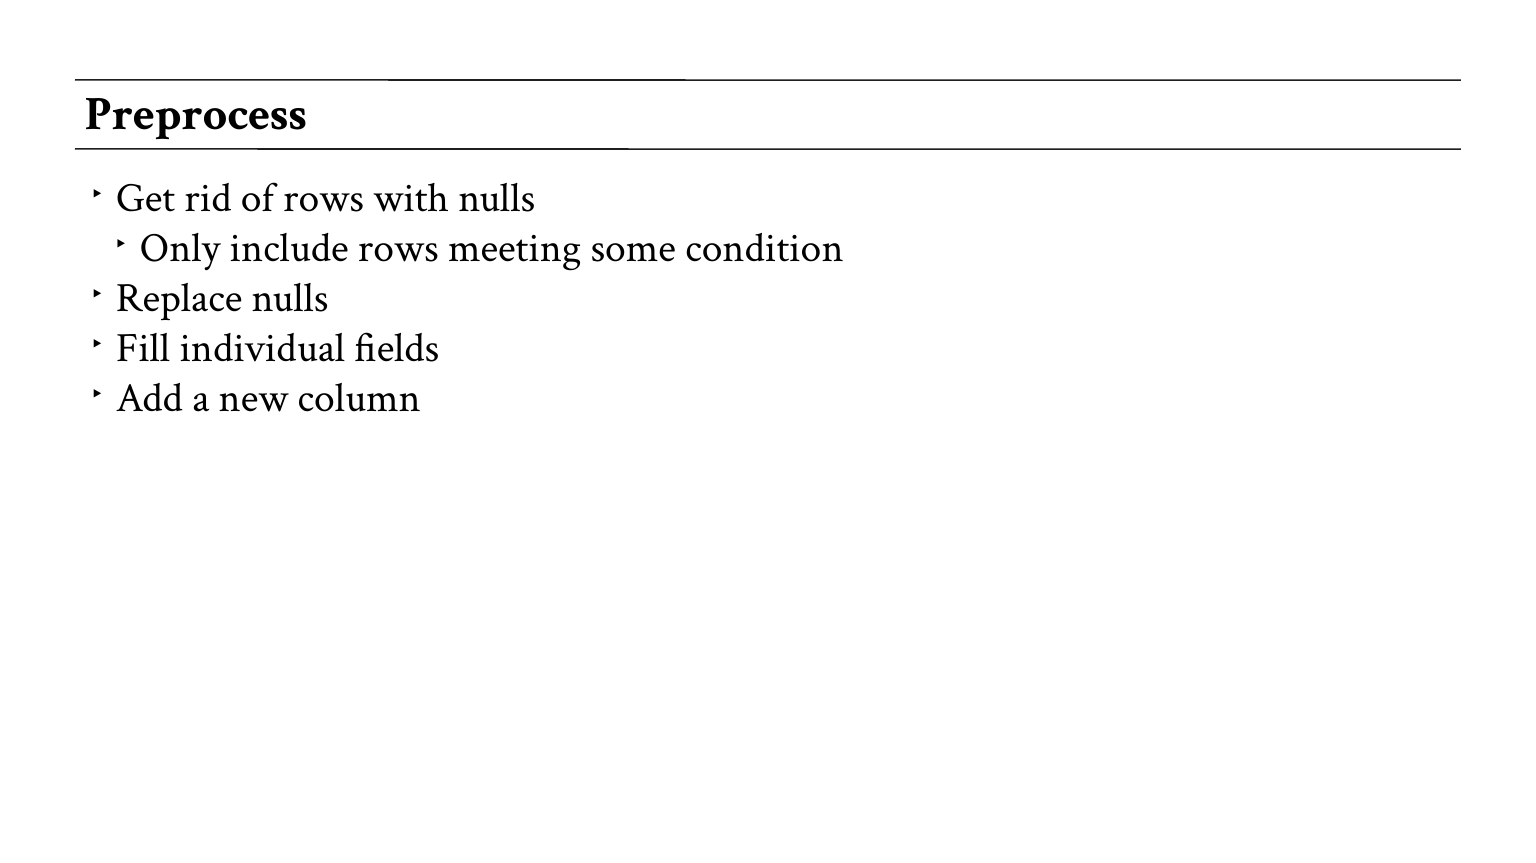

# Preprocess
Get rid of rows with nulls
Only include rows meeting some condition
Replace nulls
Fill individual fields
Add a new column